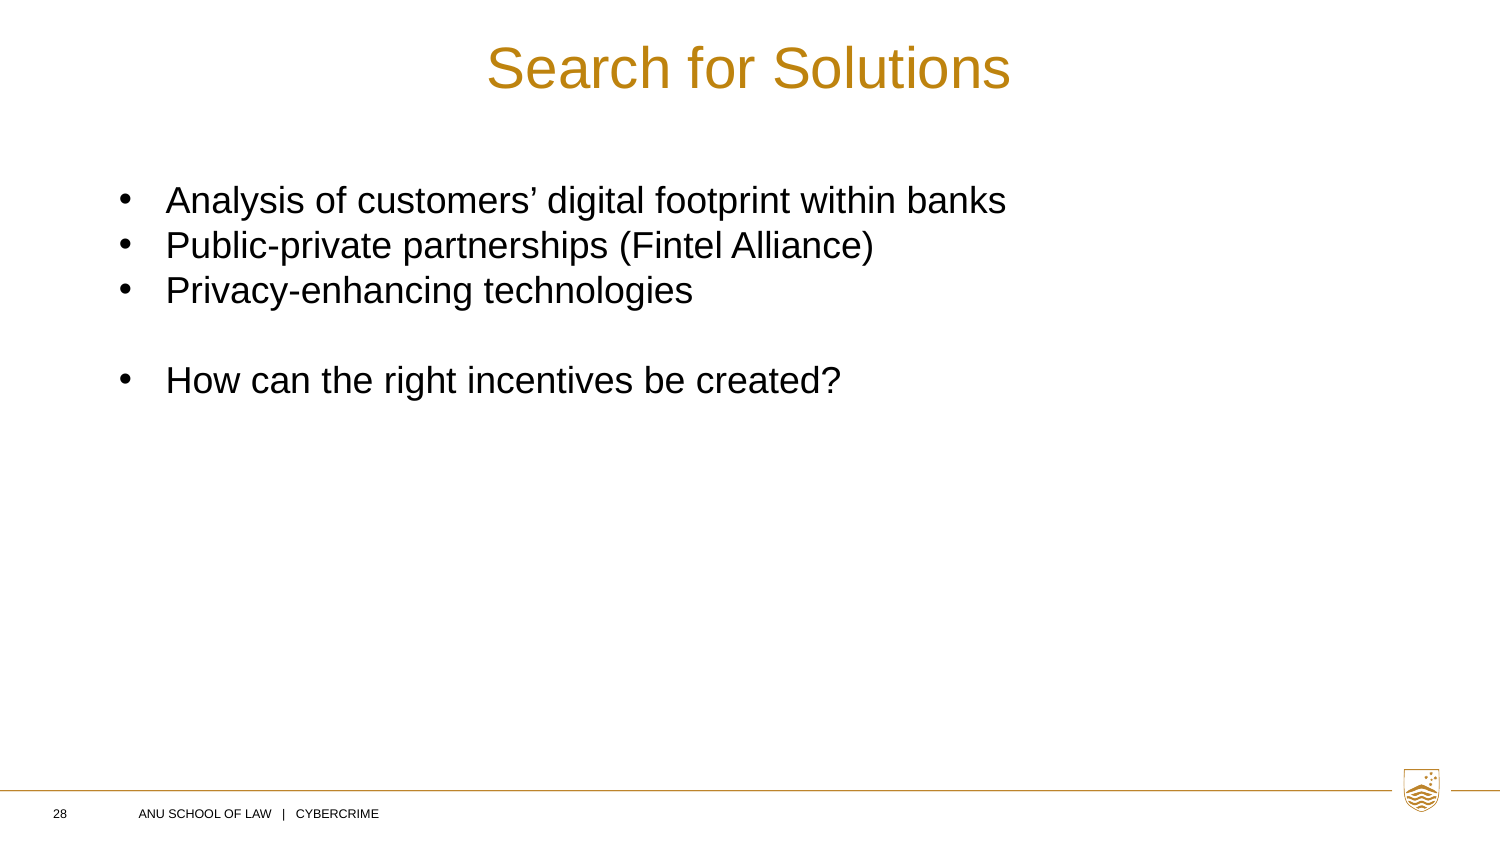

Search for Solutions
Analysis of customers’ digital footprint within banks
Public-private partnerships (Fintel Alliance)
Privacy-enhancing technologies

How can the right incentives be created?
28
ANU SCHOOL OF LAW   |   CYBERCRIME